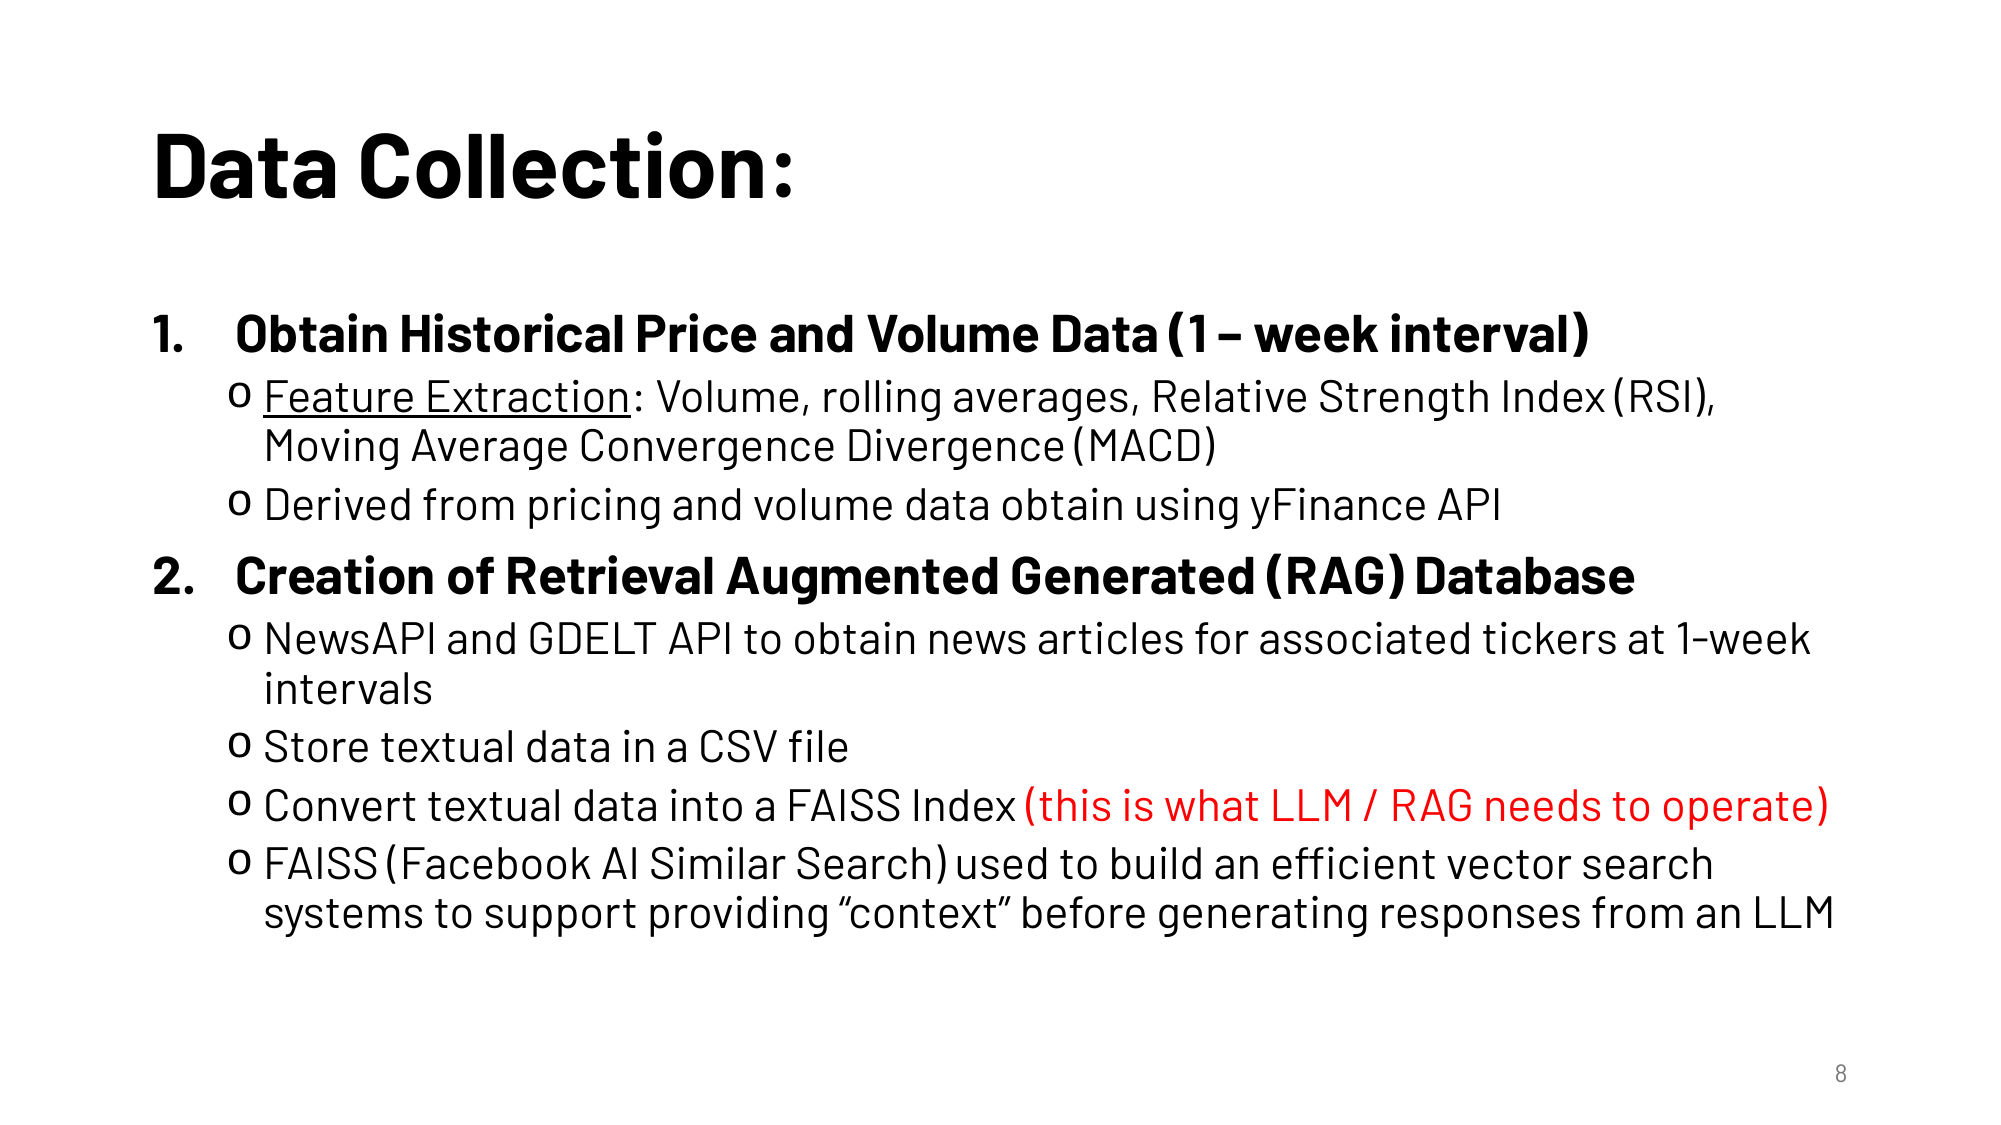

# Data Collection:
Obtain Historical Price and Volume Data (1 – week interval)
Feature Extraction: Volume, rolling averages, Relative Strength Index (RSI), Moving Average Convergence Divergence (MACD)
Derived from pricing and volume data obtain using yFinance API
Creation of Retrieval Augmented Generated (RAG) Database
NewsAPI and GDELT API to obtain news articles for associated tickers at 1-week intervals
Store textual data in a CSV file
Convert textual data into a FAISS Index (this is what LLM / RAG needs to operate)
FAISS (Facebook AI Similar Search) used to build an efficient vector search systems to support providing “context” before generating responses from an LLM

8